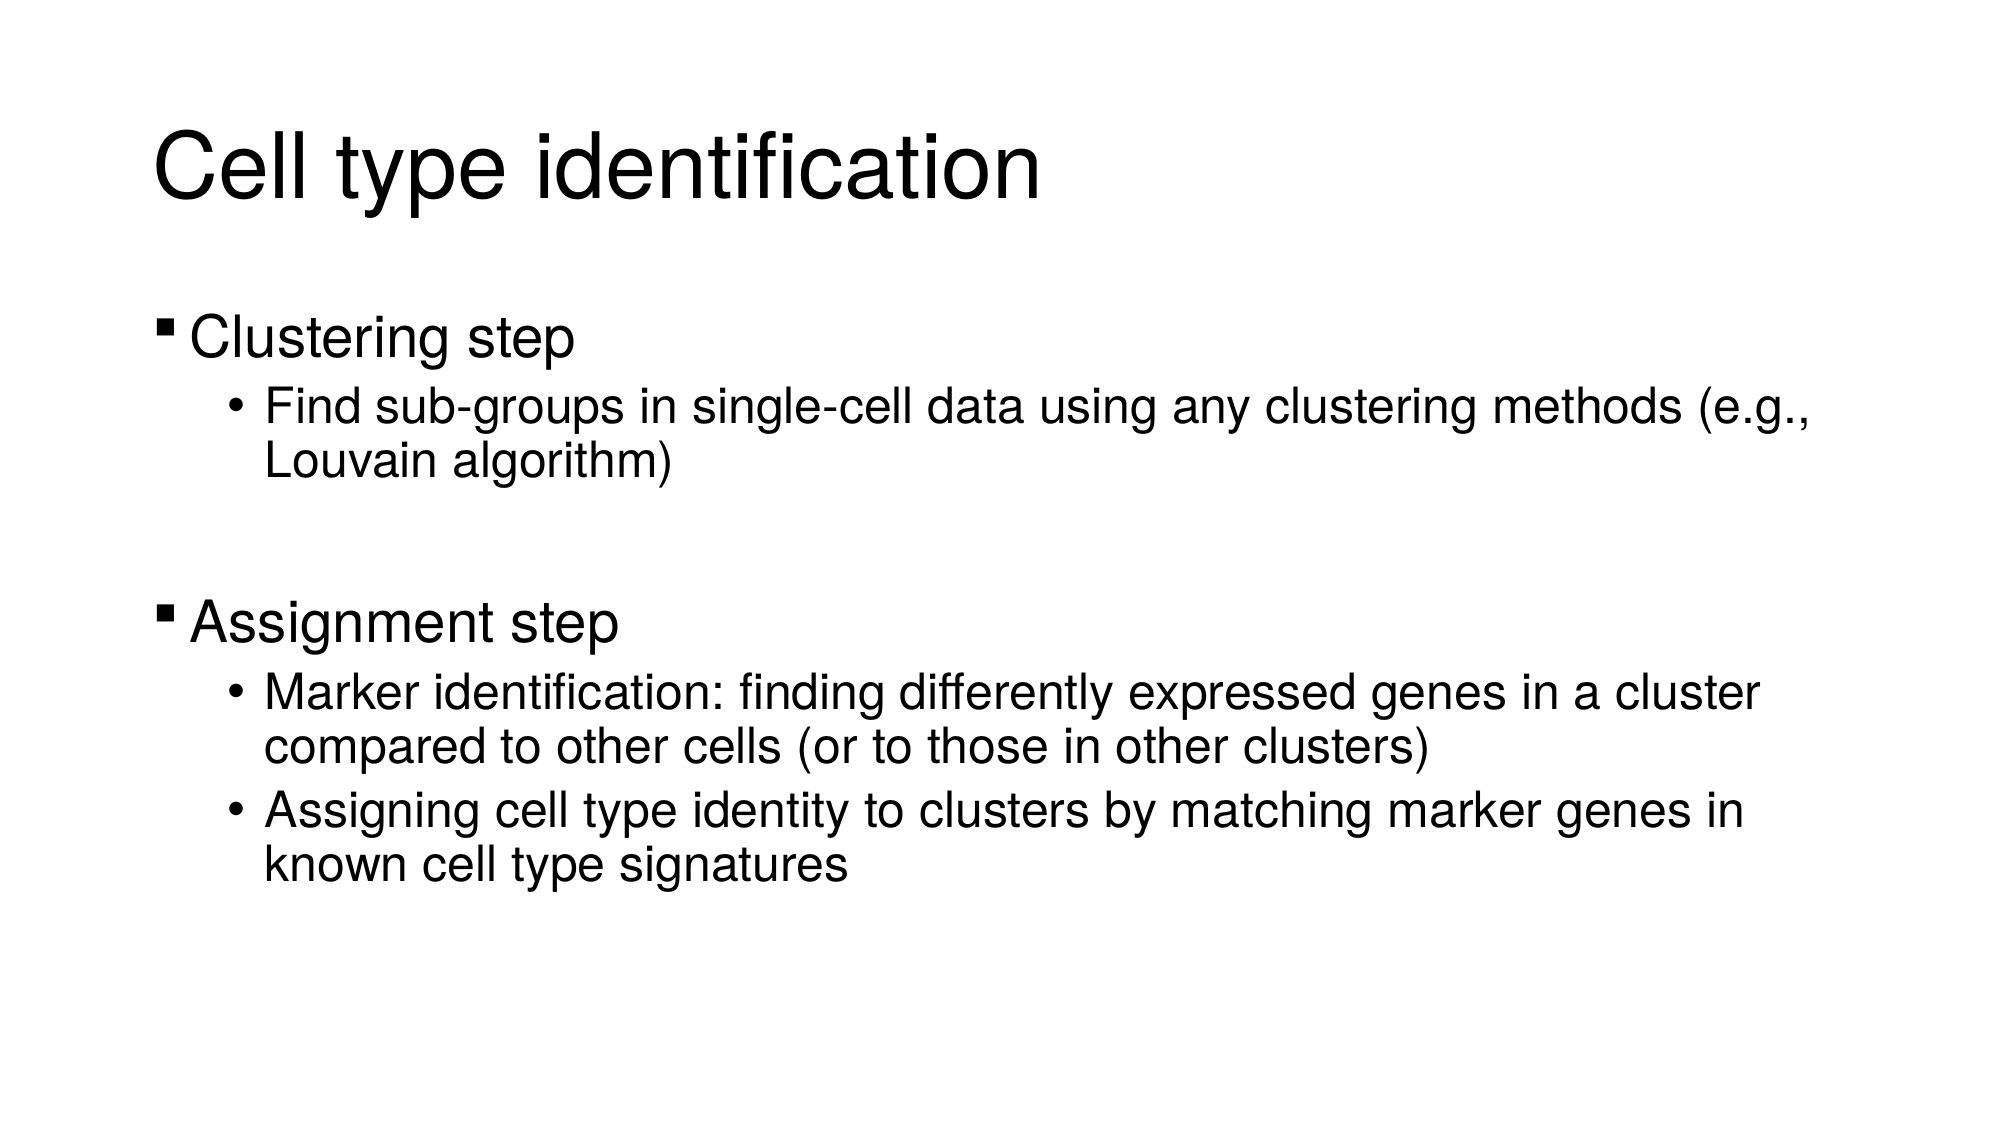

# Cell type identification
Clustering step
Find sub-groups in single-cell data using any clustering methods (e.g., Louvain algorithm)

Assignment step
Marker identification: finding differently expressed genes in a cluster compared to other cells (or to those in other clusters)
Assigning cell type identity to clusters by matching marker genes in known cell type signatures